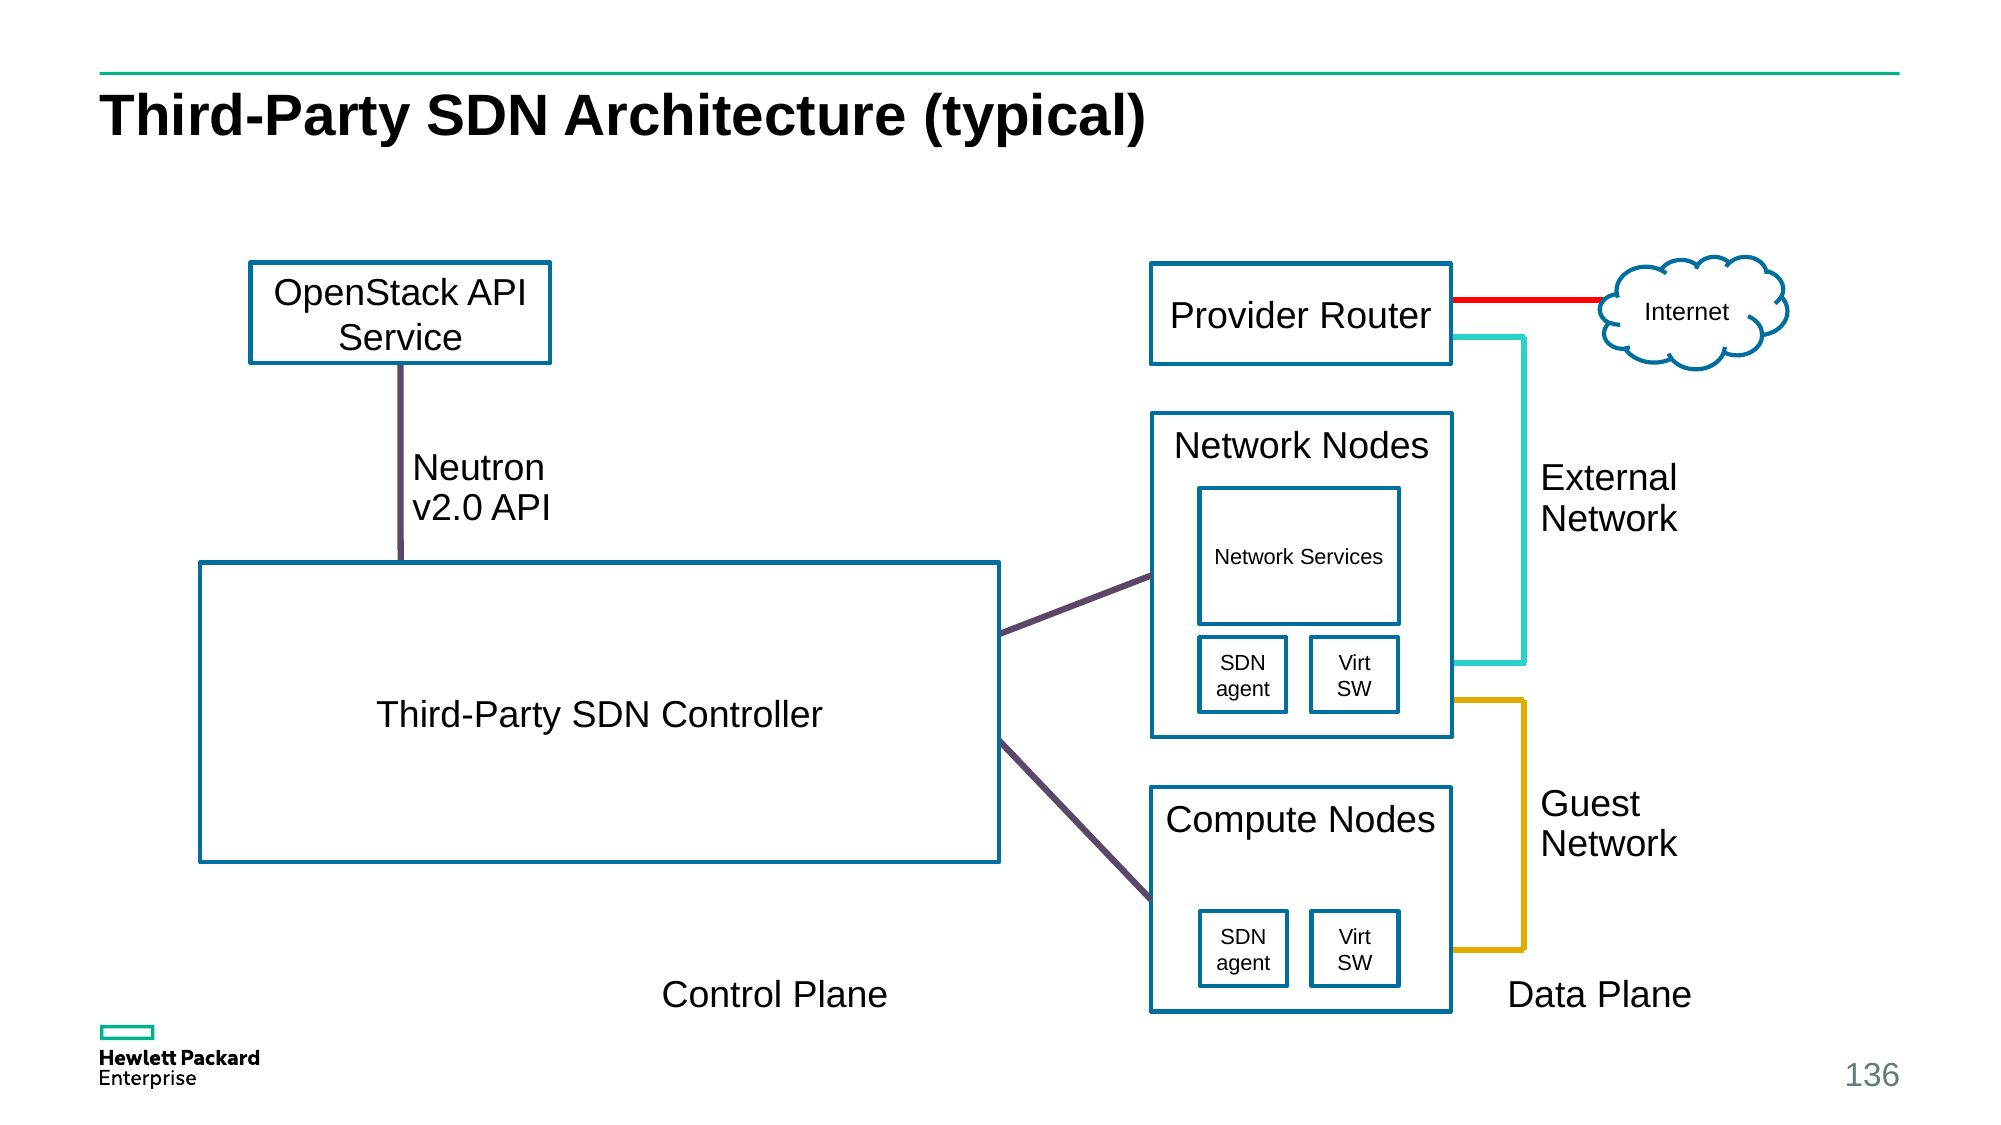

# Third-Party SDN Architecture (typical)
Internet
OpenStack API Service
Provider Router
Network Nodes
Neutron v2.0 API
External
Network
Network Services
Third-Party SDN Controller
Neutron Server
Message Queue
SDN agent
Virt SW
DB
Guest
Network
Compute Nodes
SDN agent
Virt SW
Control Plane
Data Plane
136